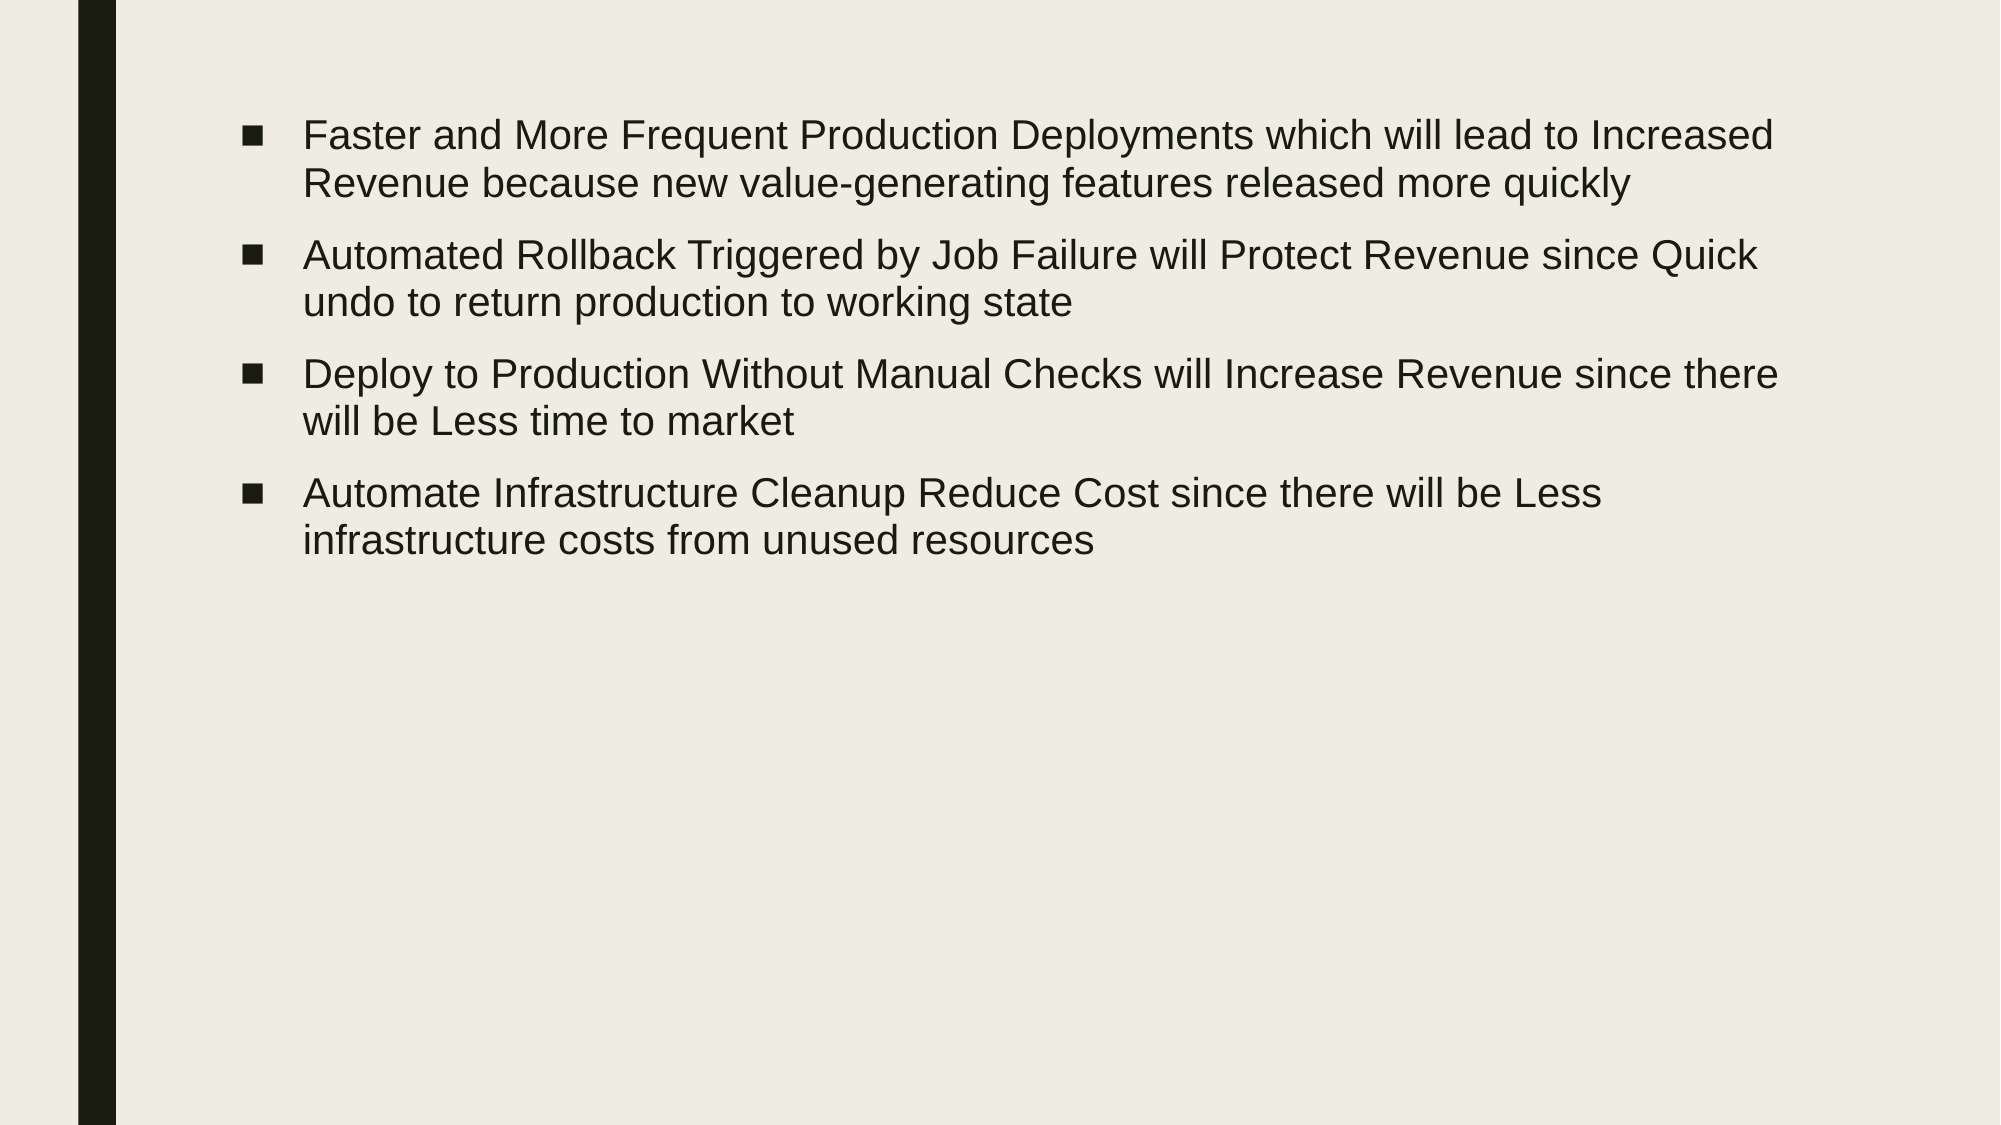

Faster and More Frequent Production Deployments which will lead to Increased Revenue because new value-generating features released more quickly
Automated Rollback Triggered by Job Failure will Protect Revenue since Quick undo to return production to working state
Deploy to Production Without Manual Checks will Increase Revenue since there will be Less time to market
Automate Infrastructure Cleanup Reduce Cost since there will be Less infrastructure costs from unused resources